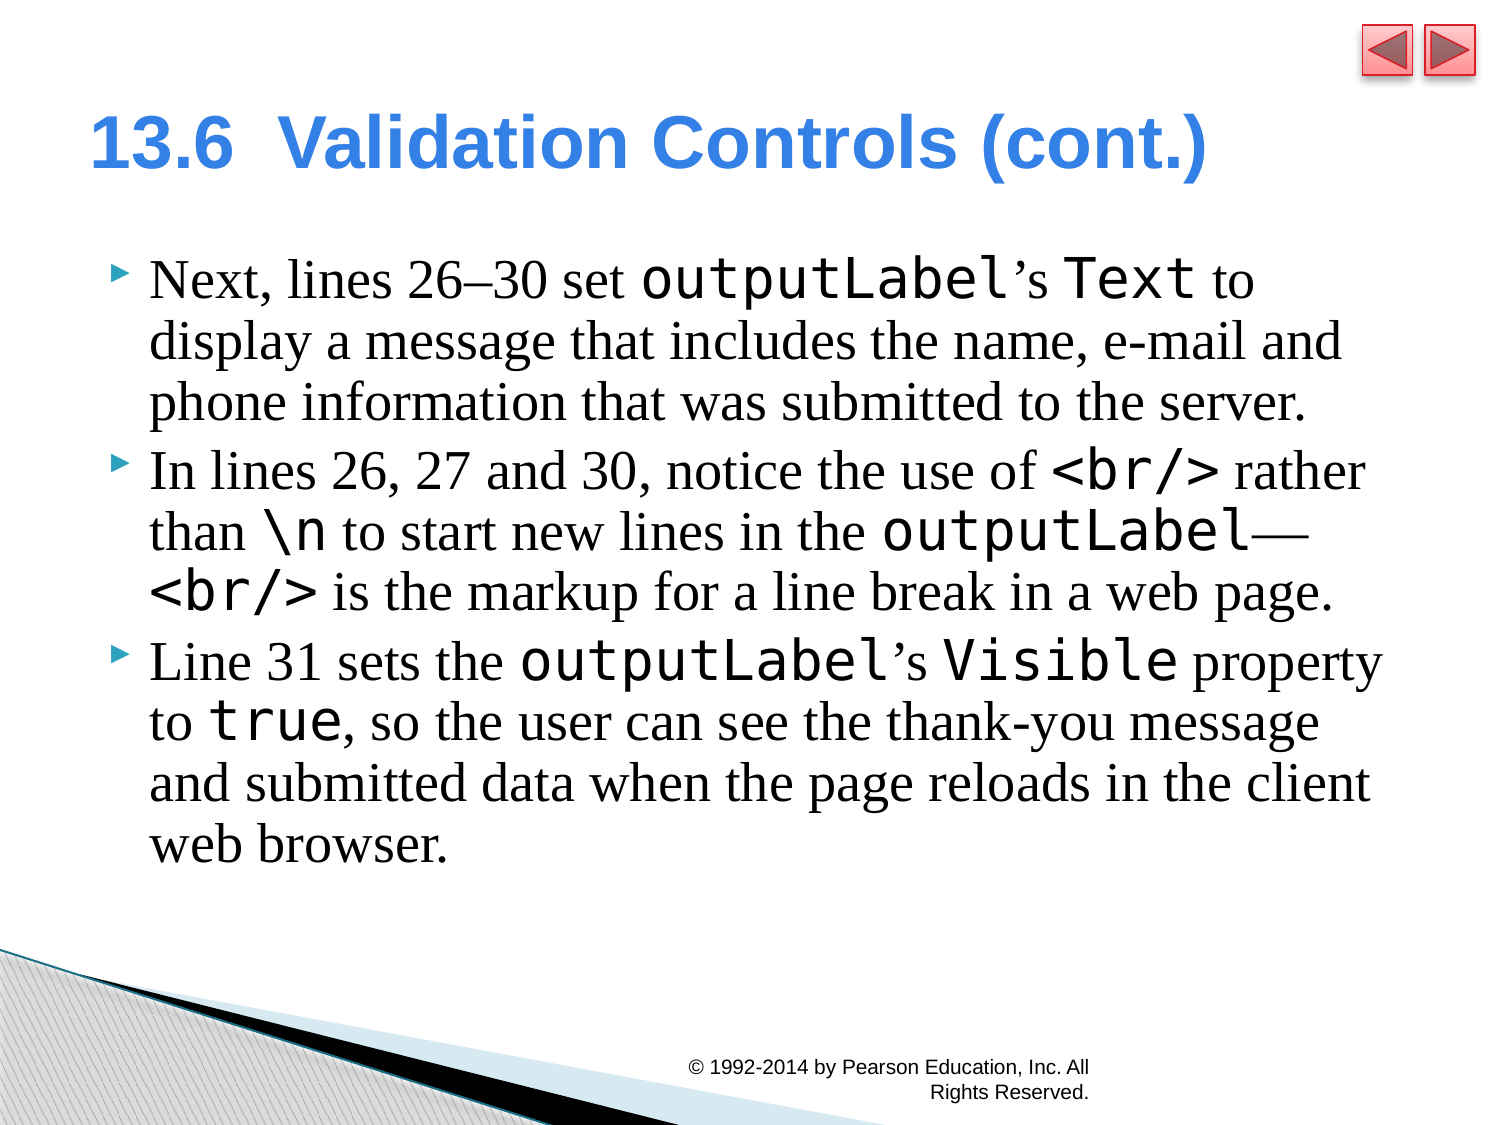

# 13.6  Validation Controls (cont.)
Next, lines 26–30 set outputLabel’s Text to display a message that includes the name, e-mail and phone information that was submitted to the server.
In lines 26, 27 and 30, notice the use of <br/> rather than \n to start new lines in the outputLabel—<br/> is the markup for a line break in a web page.
Line 31 sets the outputLabel’s Visible property to true, so the user can see the thank-you message and submitted data when the page reloads in the client web browser.
© 1992-2014 by Pearson Education, Inc. All Rights Reserved.